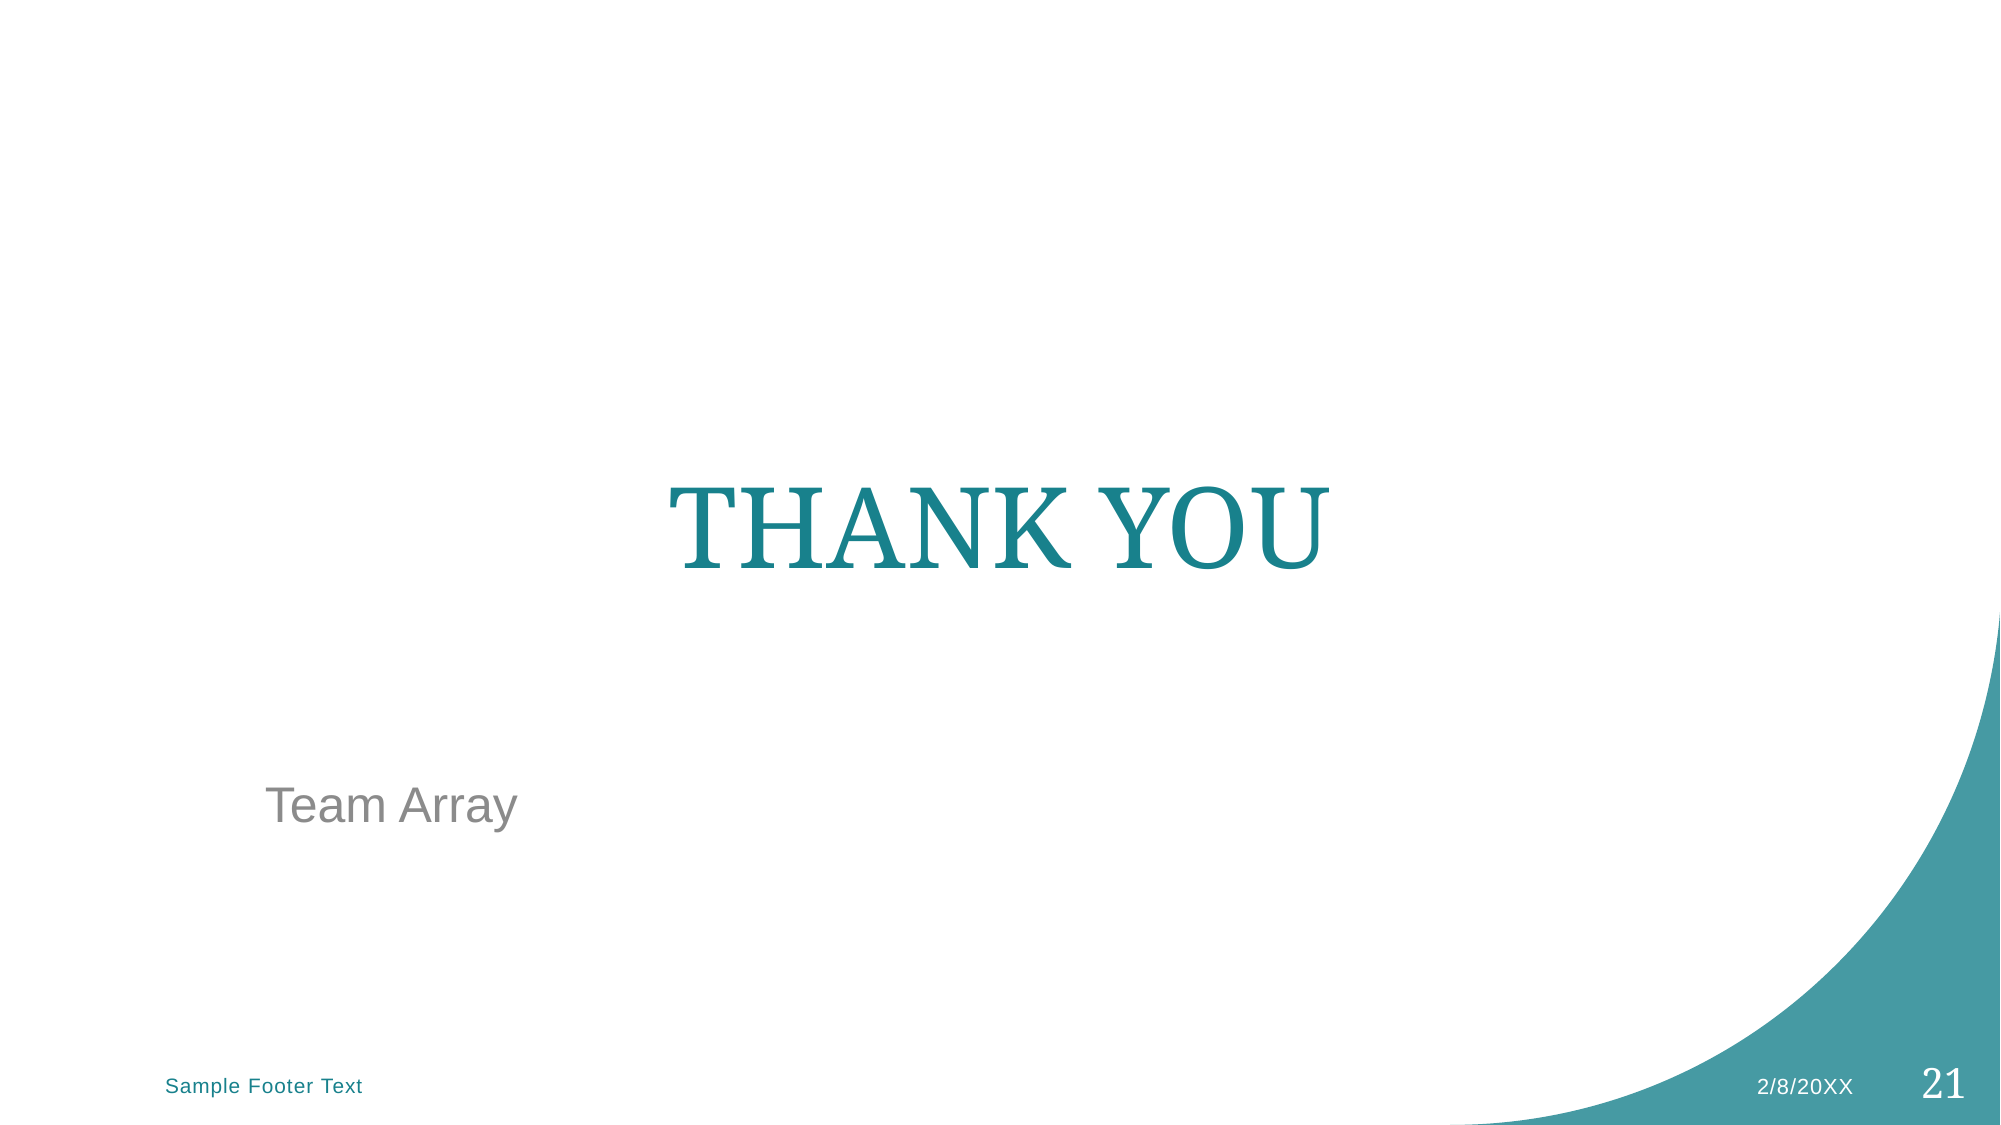

# THANK YOU
Team Array
2/8/20XX
21
Sample Footer Text